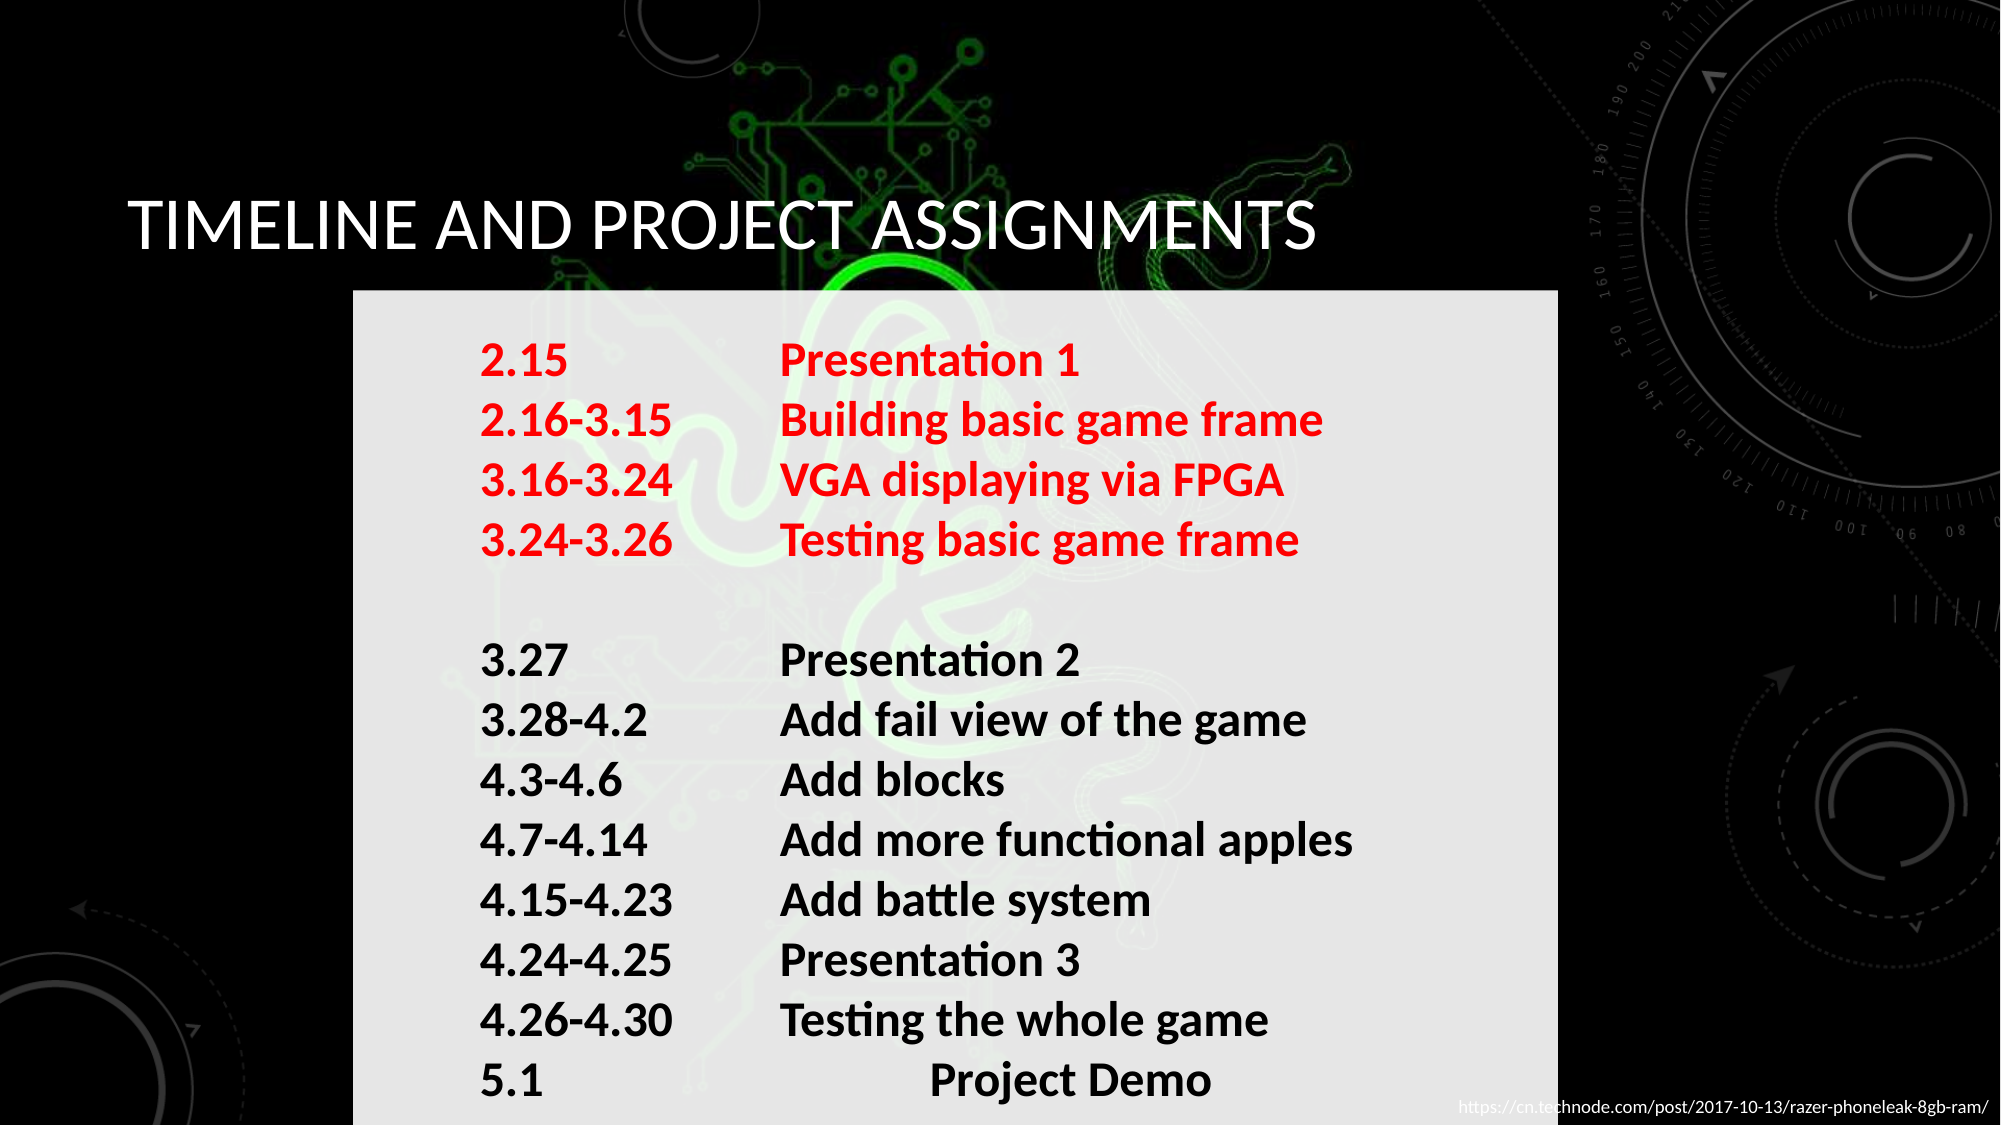

# Timeline and project assignments

2.15		Presentation 1
2.16-3.15	Building basic game frame
3.16-3.24	VGA displaying via FPGA
3.24-3.26	Testing basic game frame

3.27		Presentation 2
3.28-4.2	Add fail view of the game
4.3-4.6  	Add blocks
4.7-4.14	Add more functional apples
4.15-4.23	Add battle system
4.24-4.25	Presentation 3
4.26-4.30	Testing the whole game
5.1			Project Demo
https://cn.technode.com/post/2017-10-13/razer-phoneleak-8gb-ram/